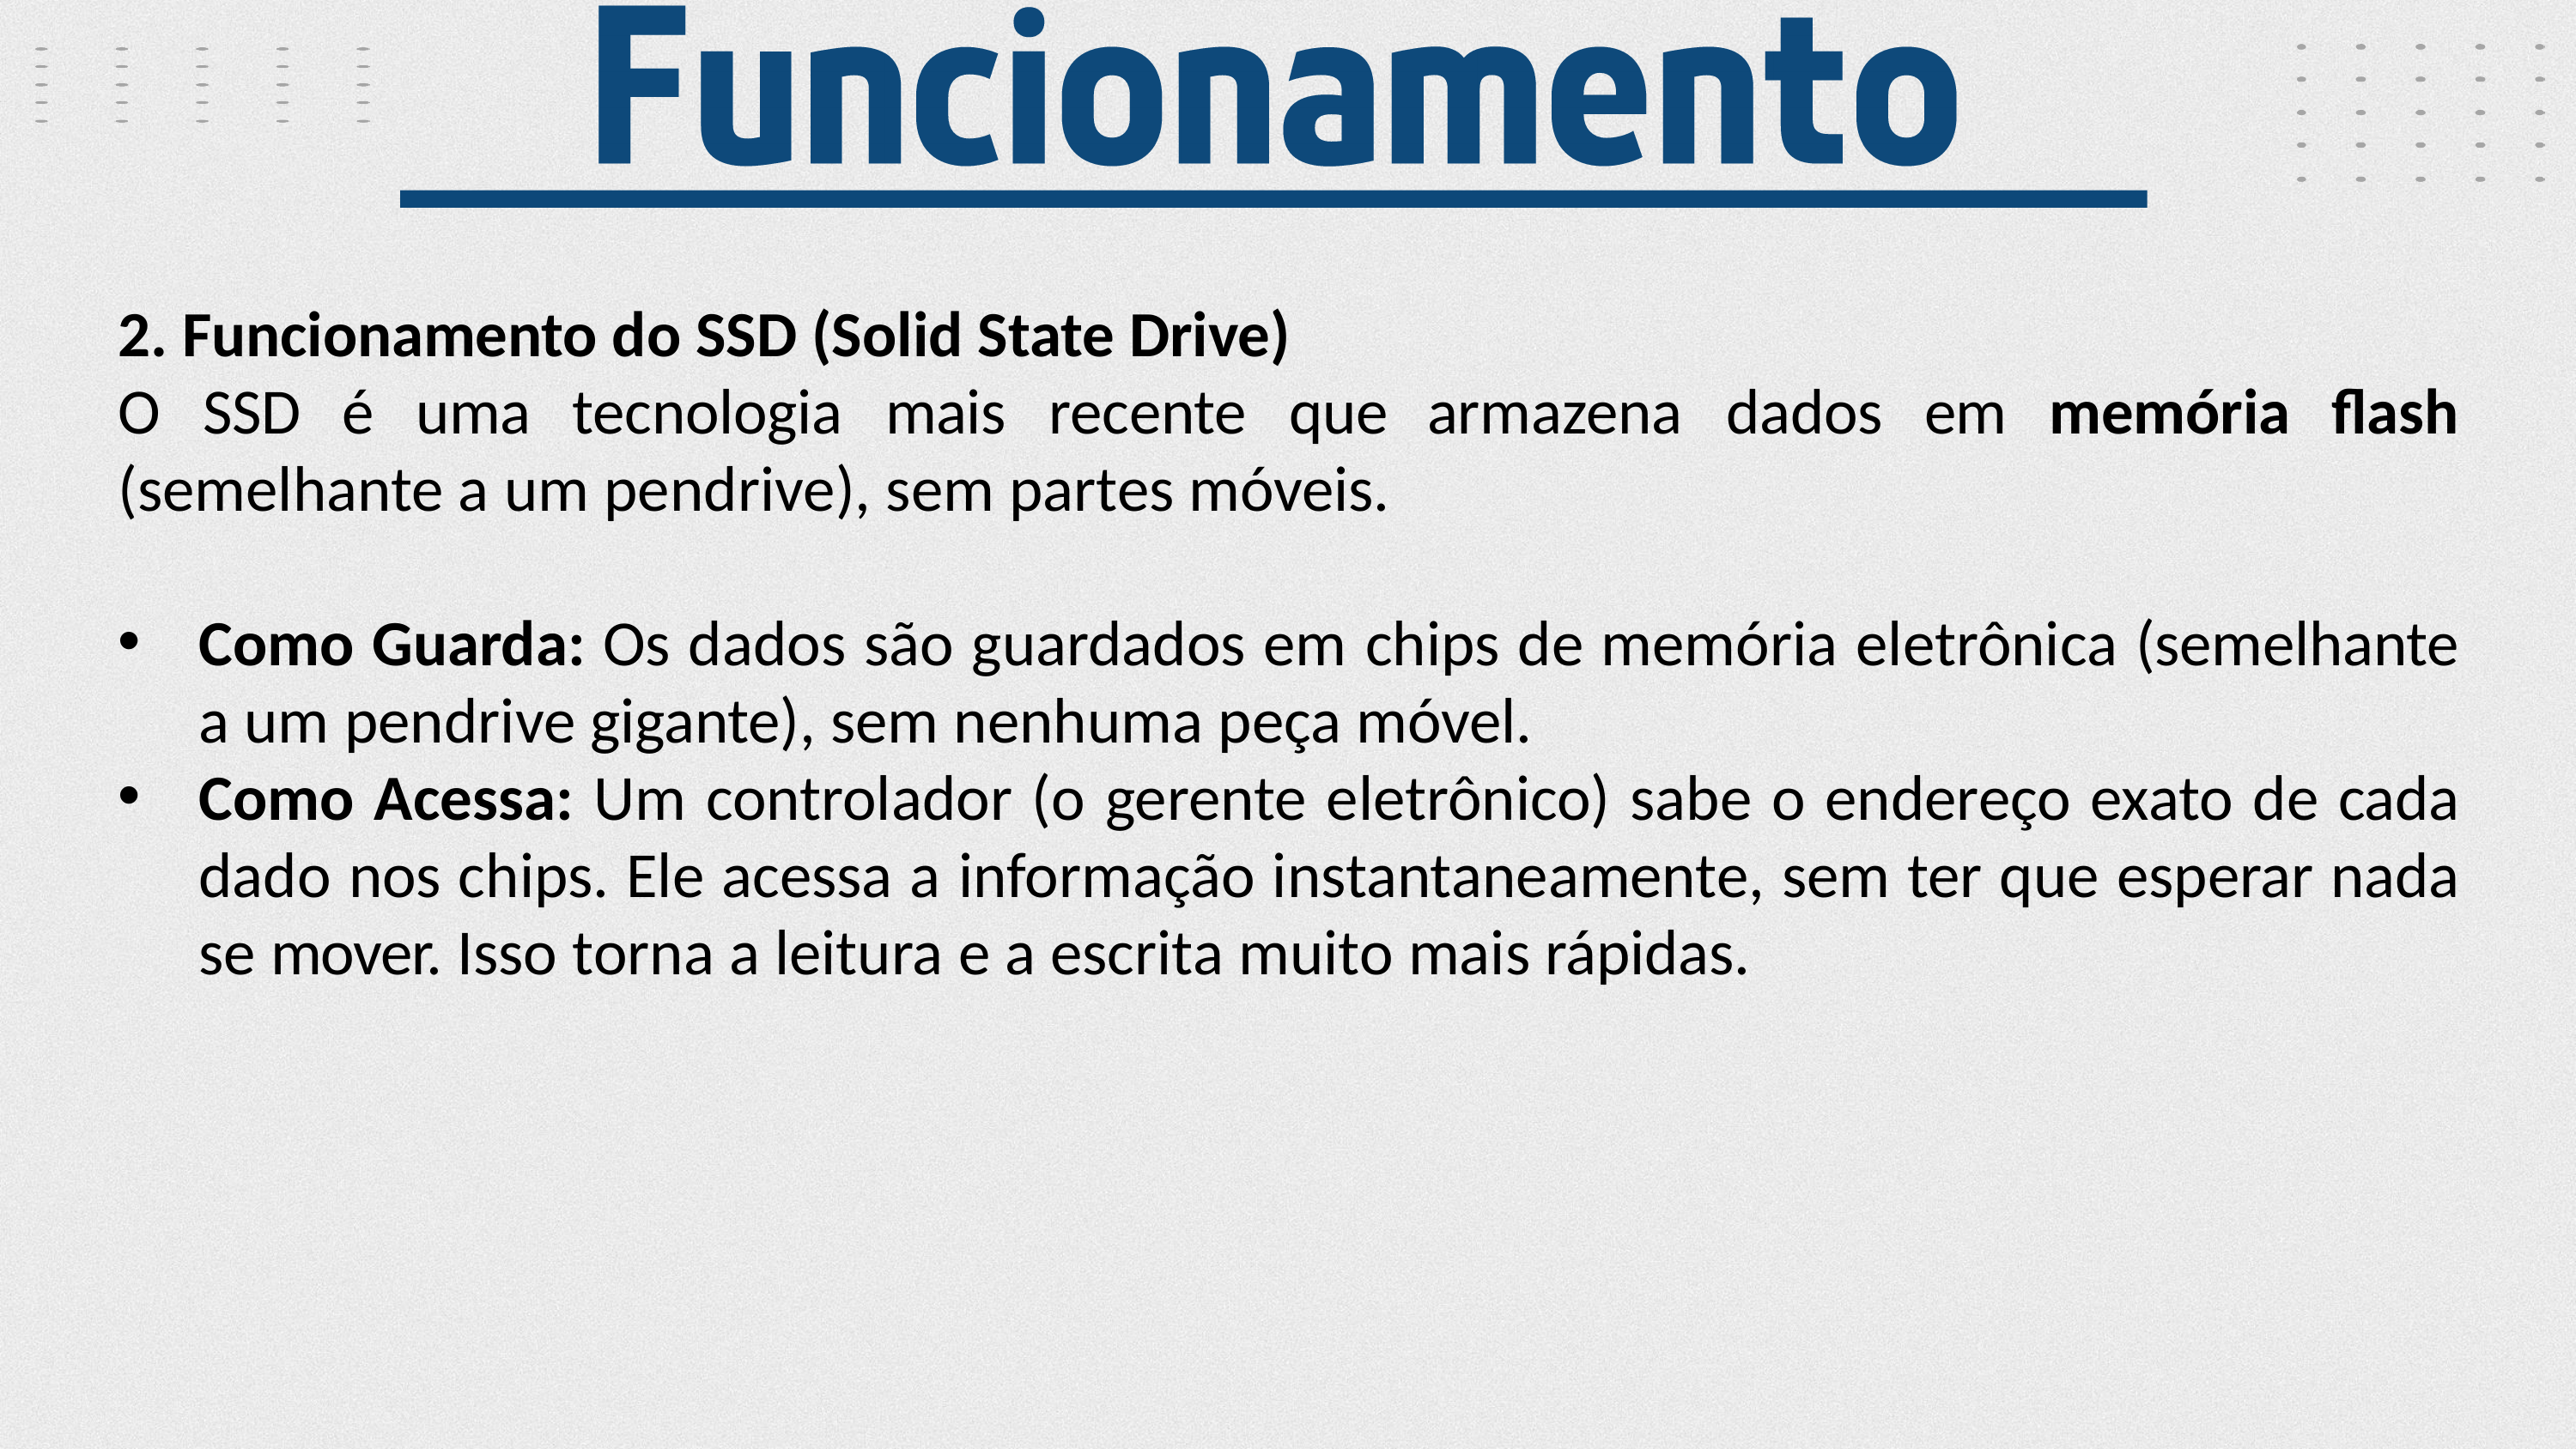

2. Funcionamento do SSD (Solid State Drive)
O	SSD	é	uma	tecnologia	mais	recente	que (semelhante a um pendrive), sem partes móveis.
armazena	dados	em	memória	flash
Como Guarda: Os dados são guardados em chips de memória eletrônica (semelhante a um pendrive gigante), sem nenhuma peça móvel.
Como Acessa: Um controlador (o gerente eletrônico) sabe o endereço exato de cada dado nos chips. Ele acessa a informação instantaneamente, sem ter que esperar nada se mover. Isso torna a leitura e a escrita muito mais rápidas.